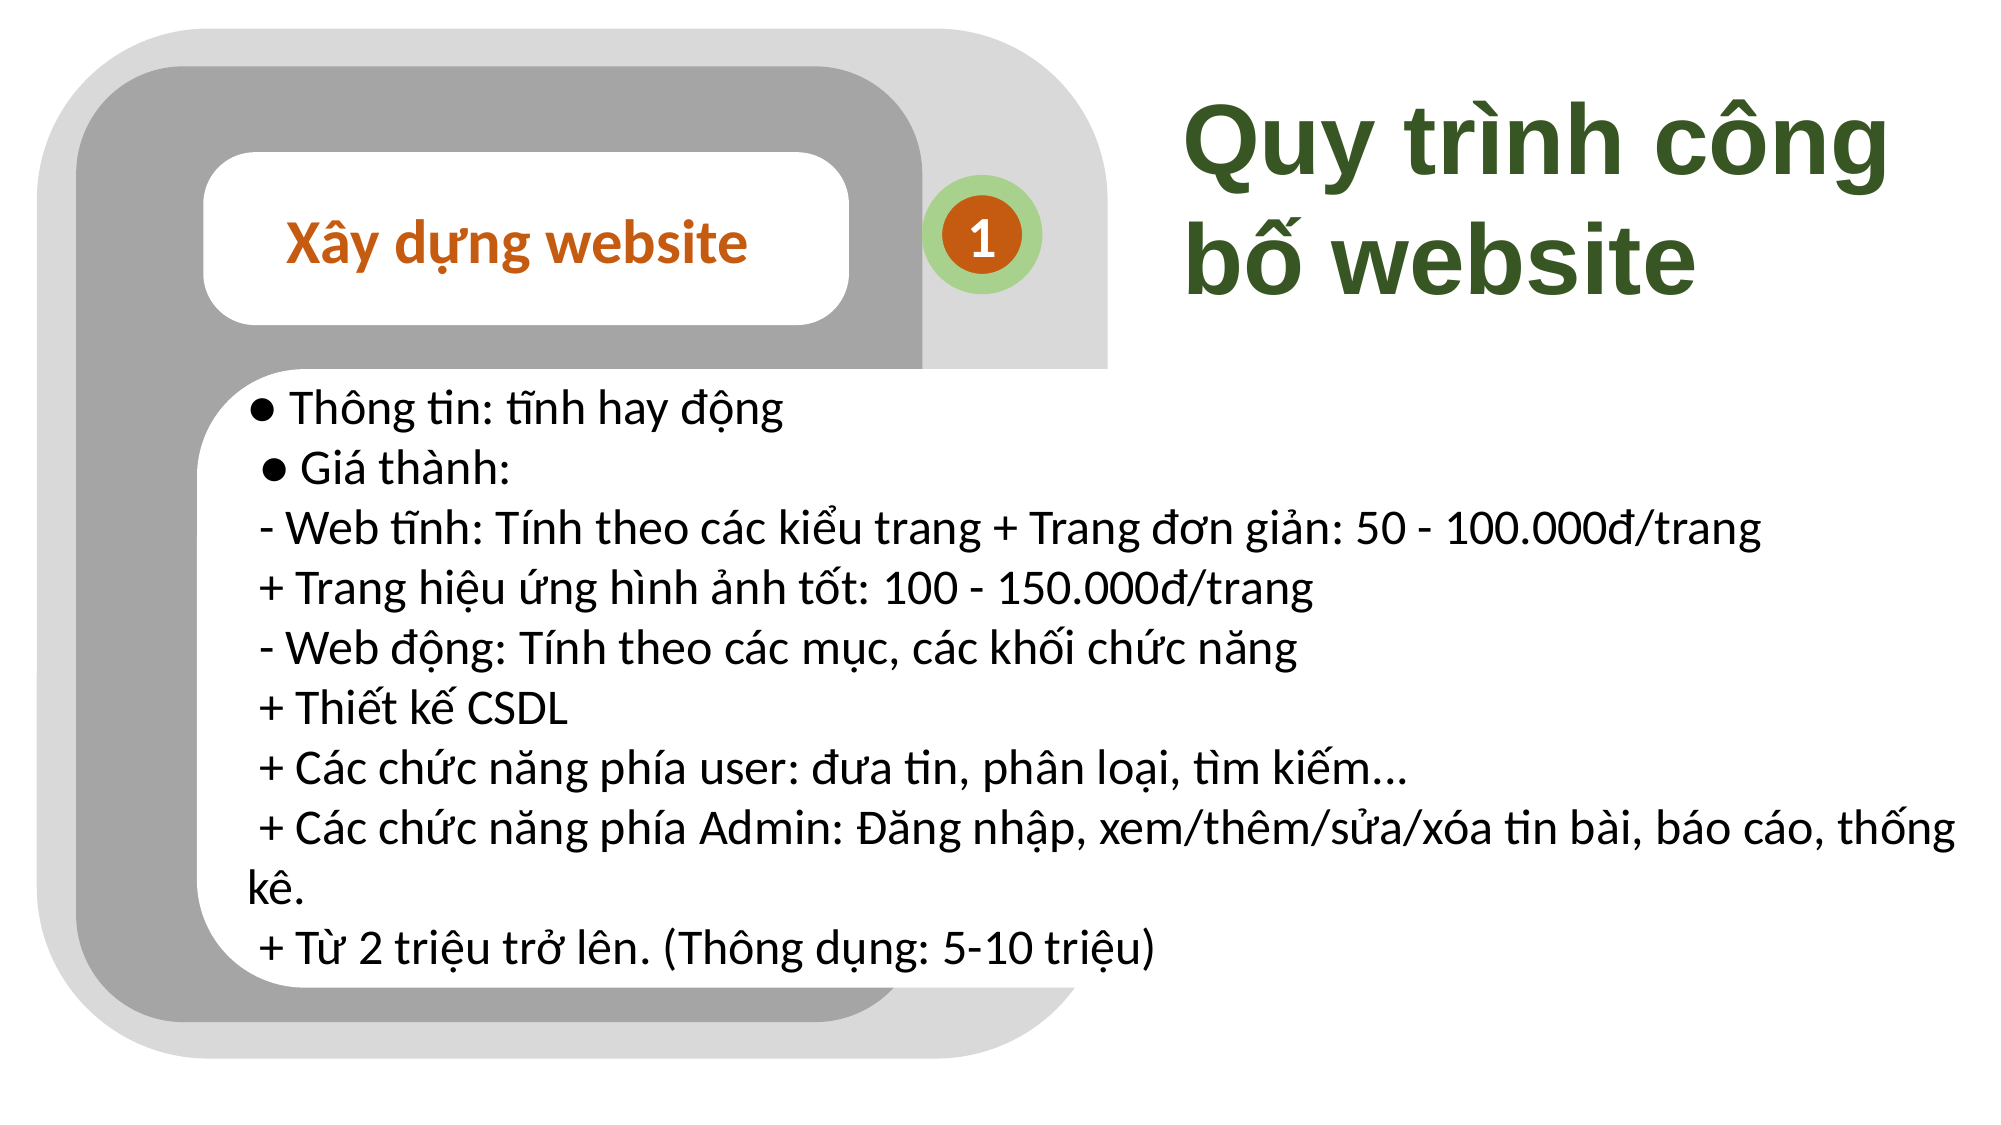

Quy trình công bố website

Xây dựng website
1
● Thông tin: tĩnh hay động
 ● Giá thành:
 - Web tĩnh: Tính theo các kiểu trang + Trang đơn giản: 50 - 100.000đ/trang
 + Trang hiệu ứng hình ảnh tốt: 100 - 150.000đ/trang
 - Web động: Tính theo các mục, các khối chức năng
 + Thiết kế CSDL
 + Các chức năng phía user: đưa tin, phân loại, tìm kiếm...
 + Các chức năng phía Admin: Đăng nhập, xem/thêm/sửa/xóa tin bài, báo cáo, thống kê.
 + Từ 2 triệu trở lên. (Thông dụng: 5-10 triệu)